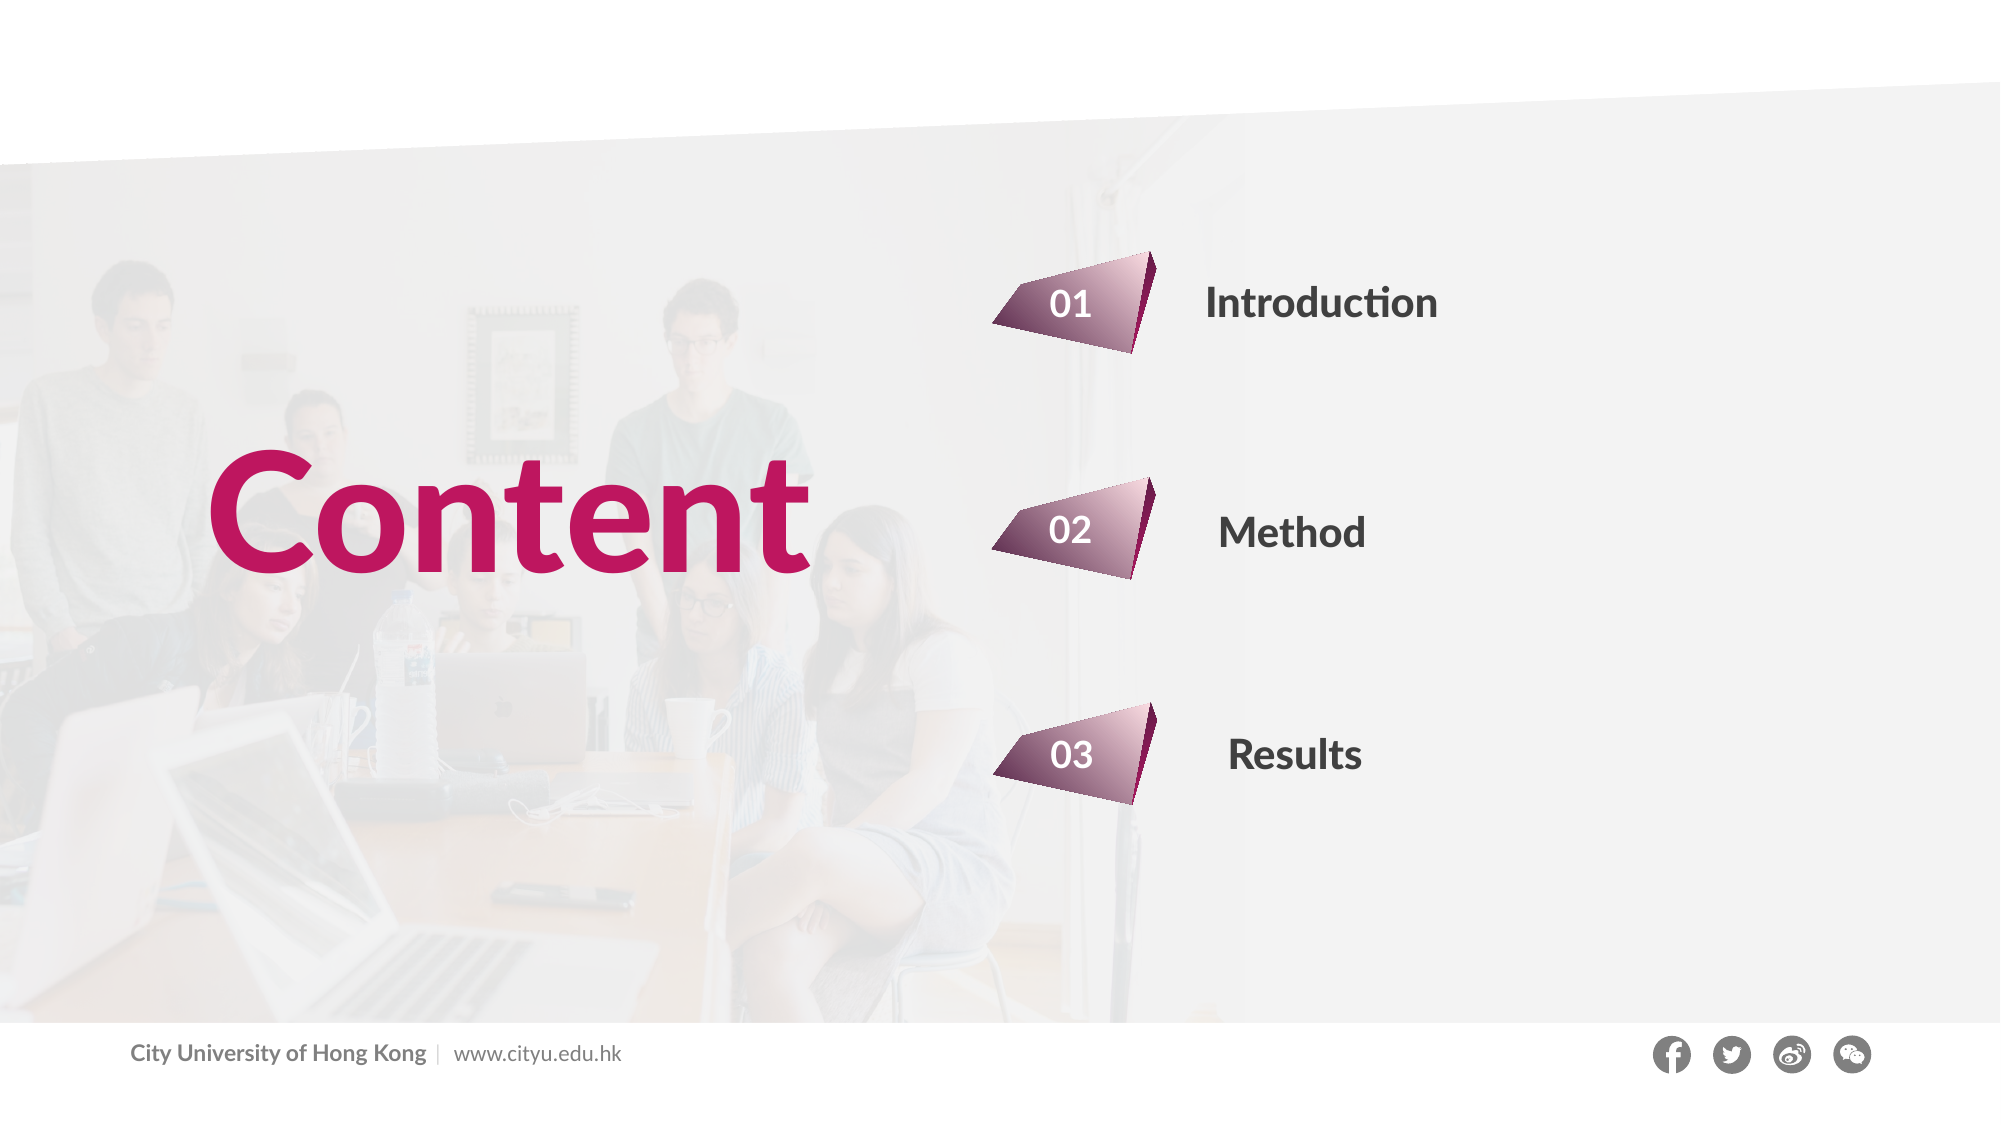

01

Introduction
Content
02

Method
03

Results